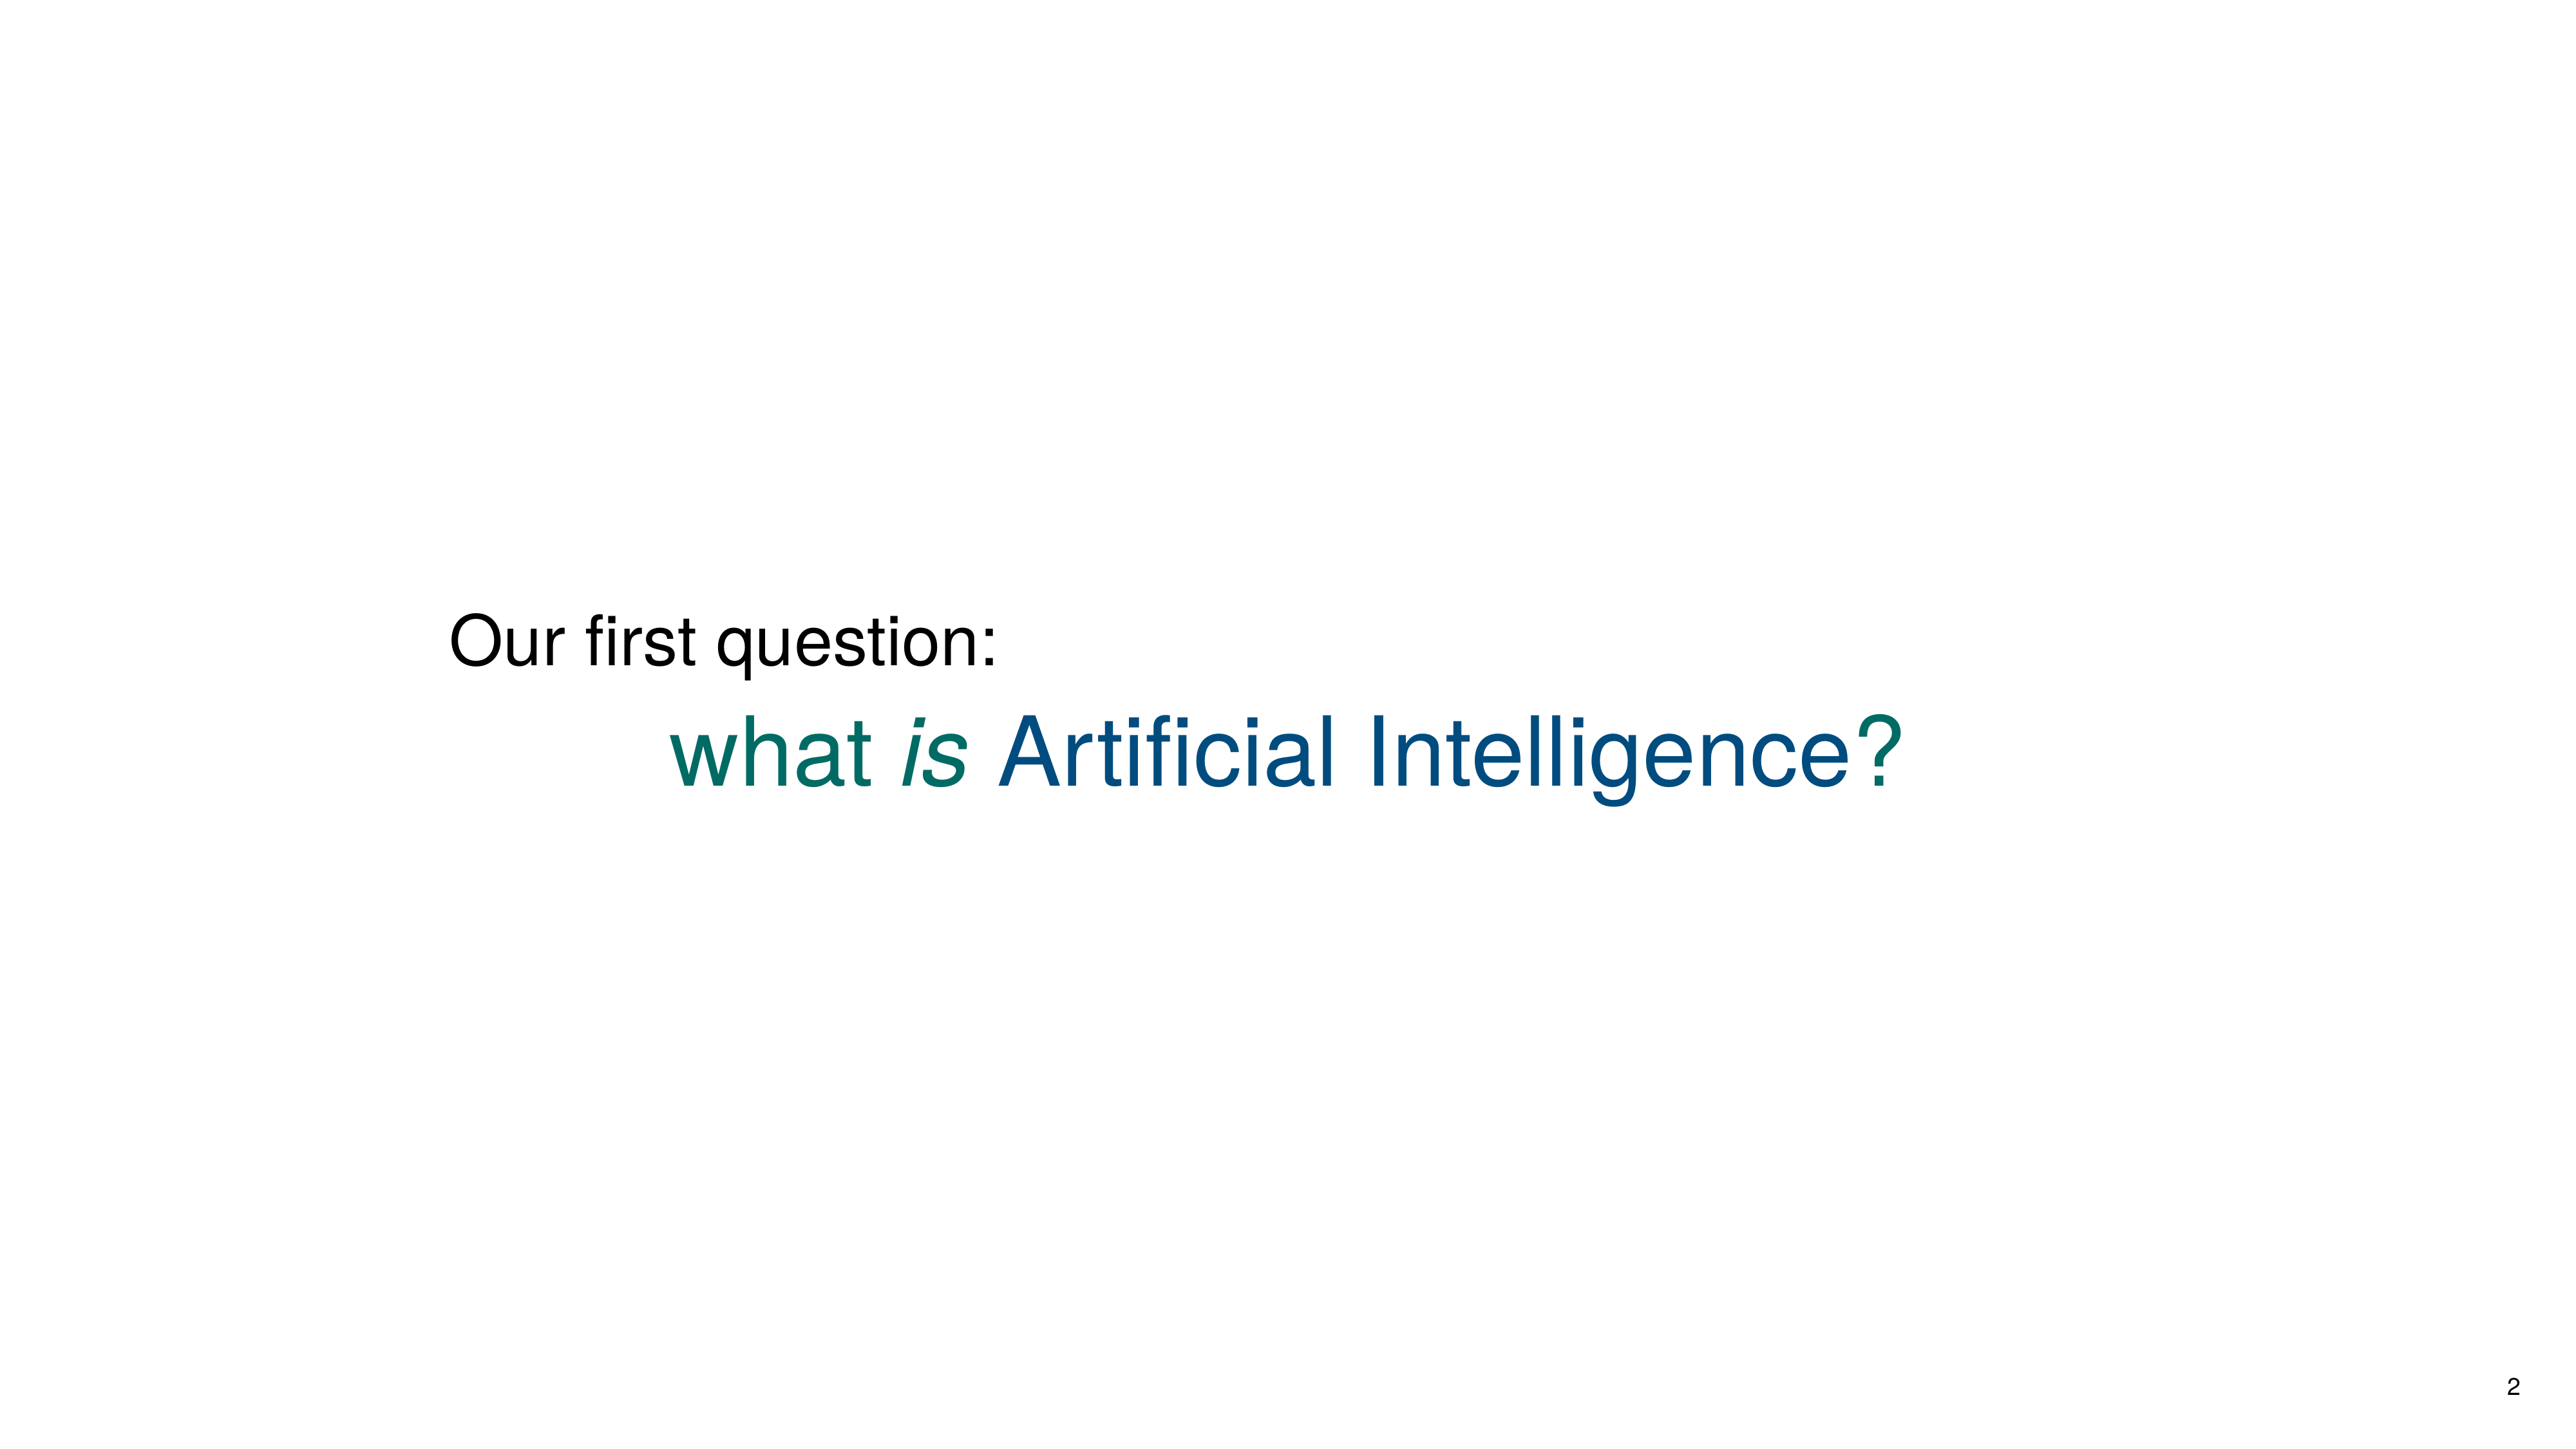

Our first question:
what is Artificial Intelligence?
2